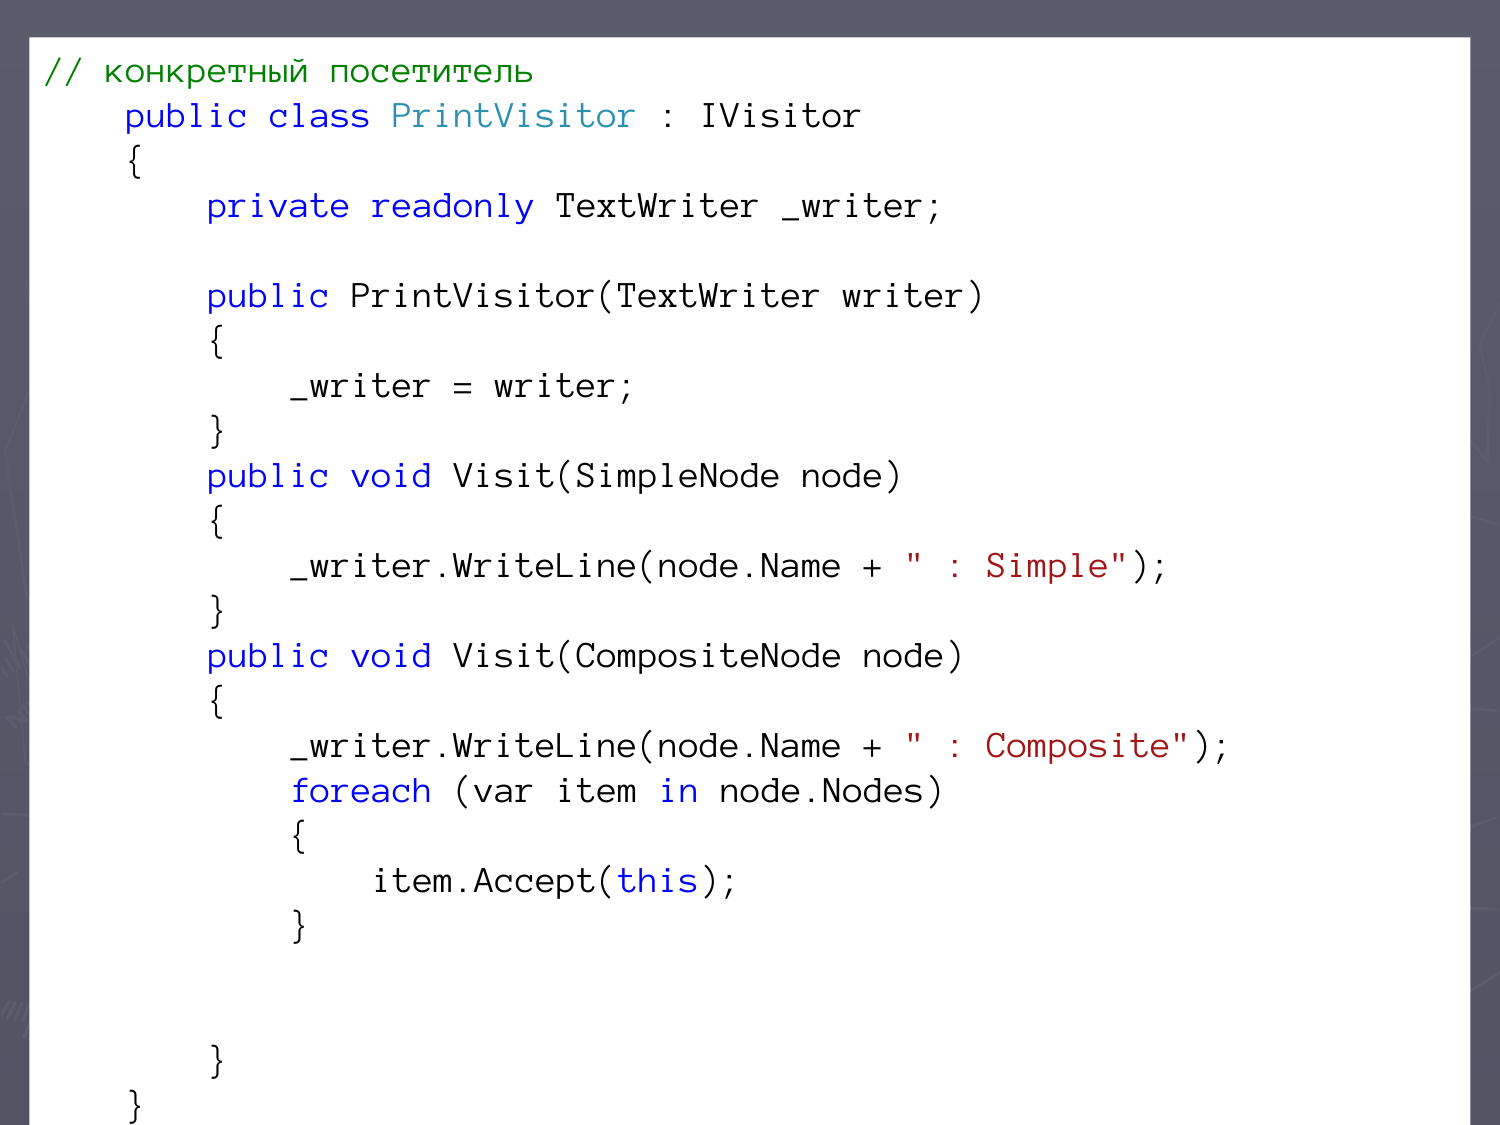

// конкретный посетитель
    public class PrintVisitor : IVisitor
    {
        private readonly TextWriter _writer;

        public PrintVisitor(TextWriter writer)
        {
            _writer = writer;
        }
        public void Visit(SimpleNode node)
        {
            _writer.WriteLine(node.Name + " : Simple");
        }
        public void Visit(CompositeNode node)
        {
            _writer.WriteLine(node.Name + " : Composite");
            foreach (var item in node.Nodes)
            {
                item.Accept(this);
            }

        }
    }
#